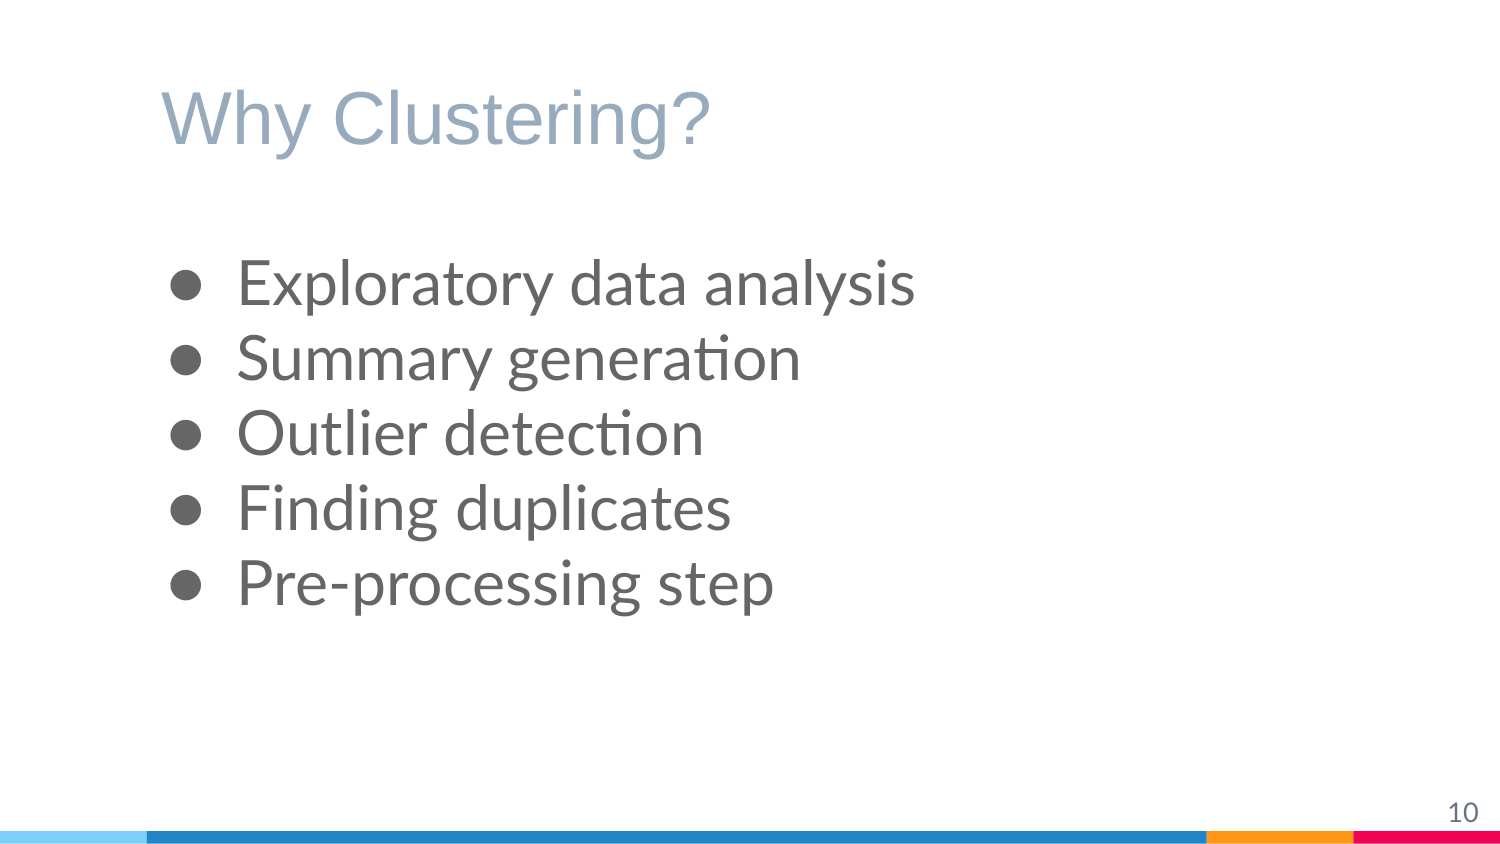

# Why Clustering?
Exploratory data analysis
Summary generation
Outlier detection
Finding duplicates
Pre-processing step
10